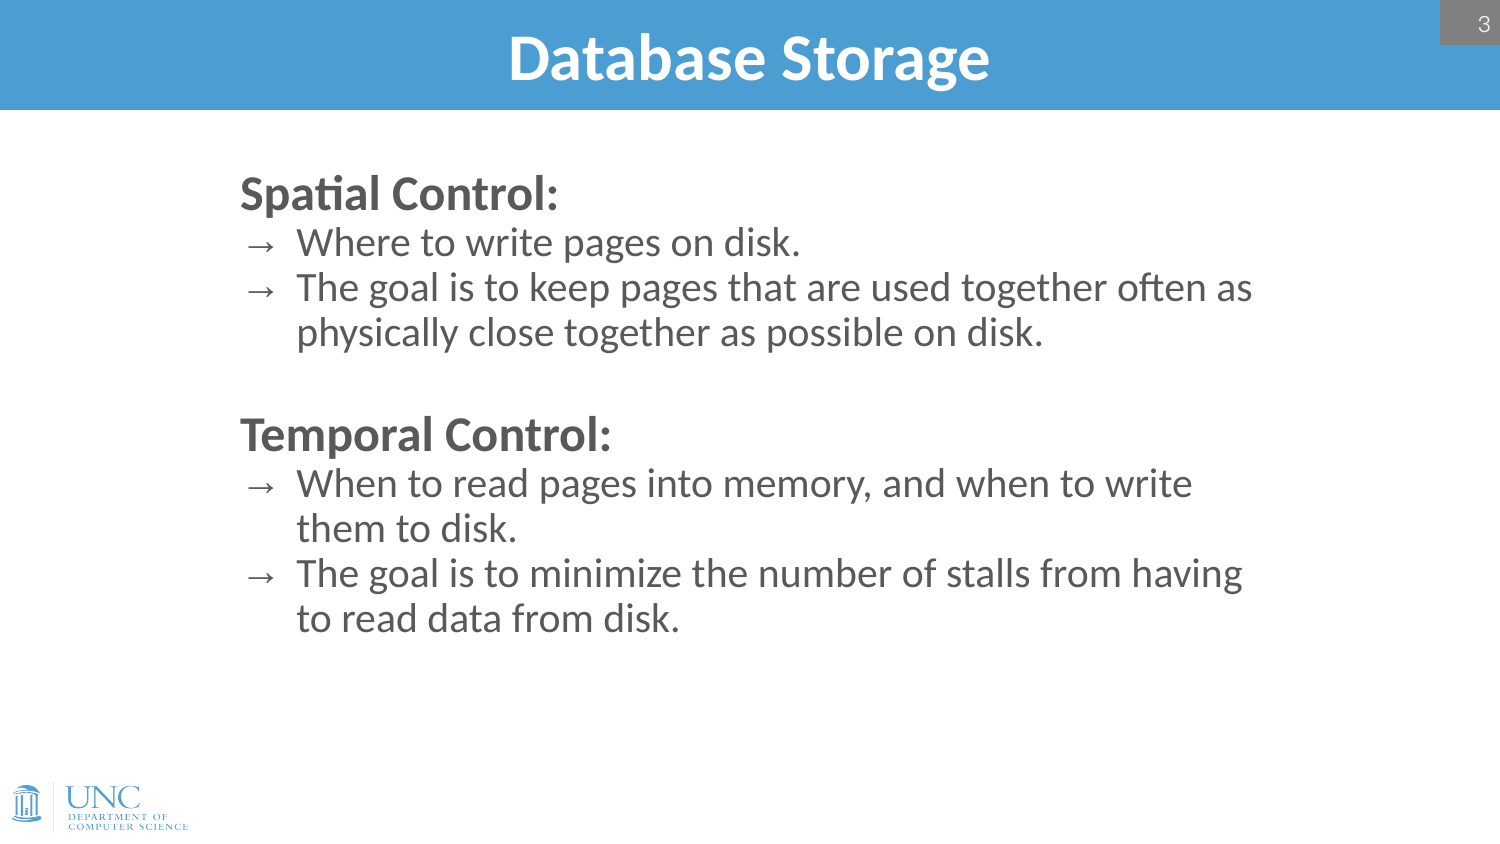

3
# Database Storage
Spatial Control:
Where to write pages on disk.
The goal is to keep pages that are used together often as physically close together as possible on disk.

Temporal Control:
When to read pages into memory, and when to write them to disk.
The goal is to minimize the number of stalls from having to read data from disk.